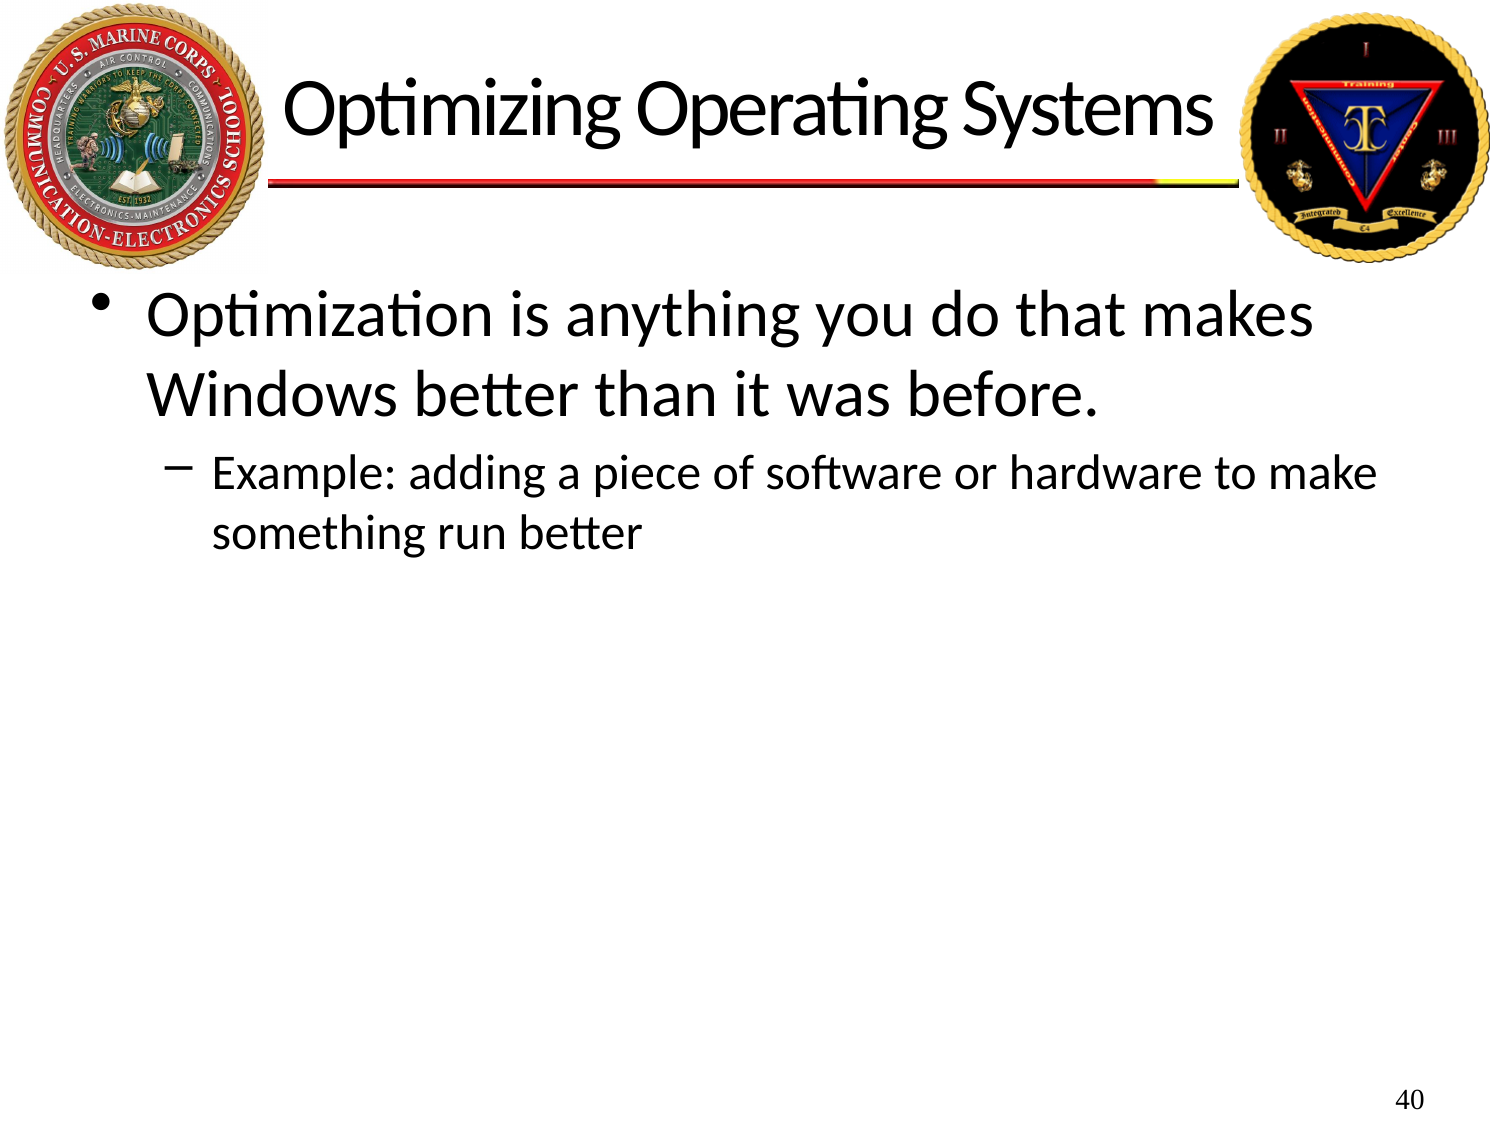

# Optimizing Operating Systems
Optimization is anything you do that makes Windows better than it was before.
Example: adding a piece of software or hardware to make something run better